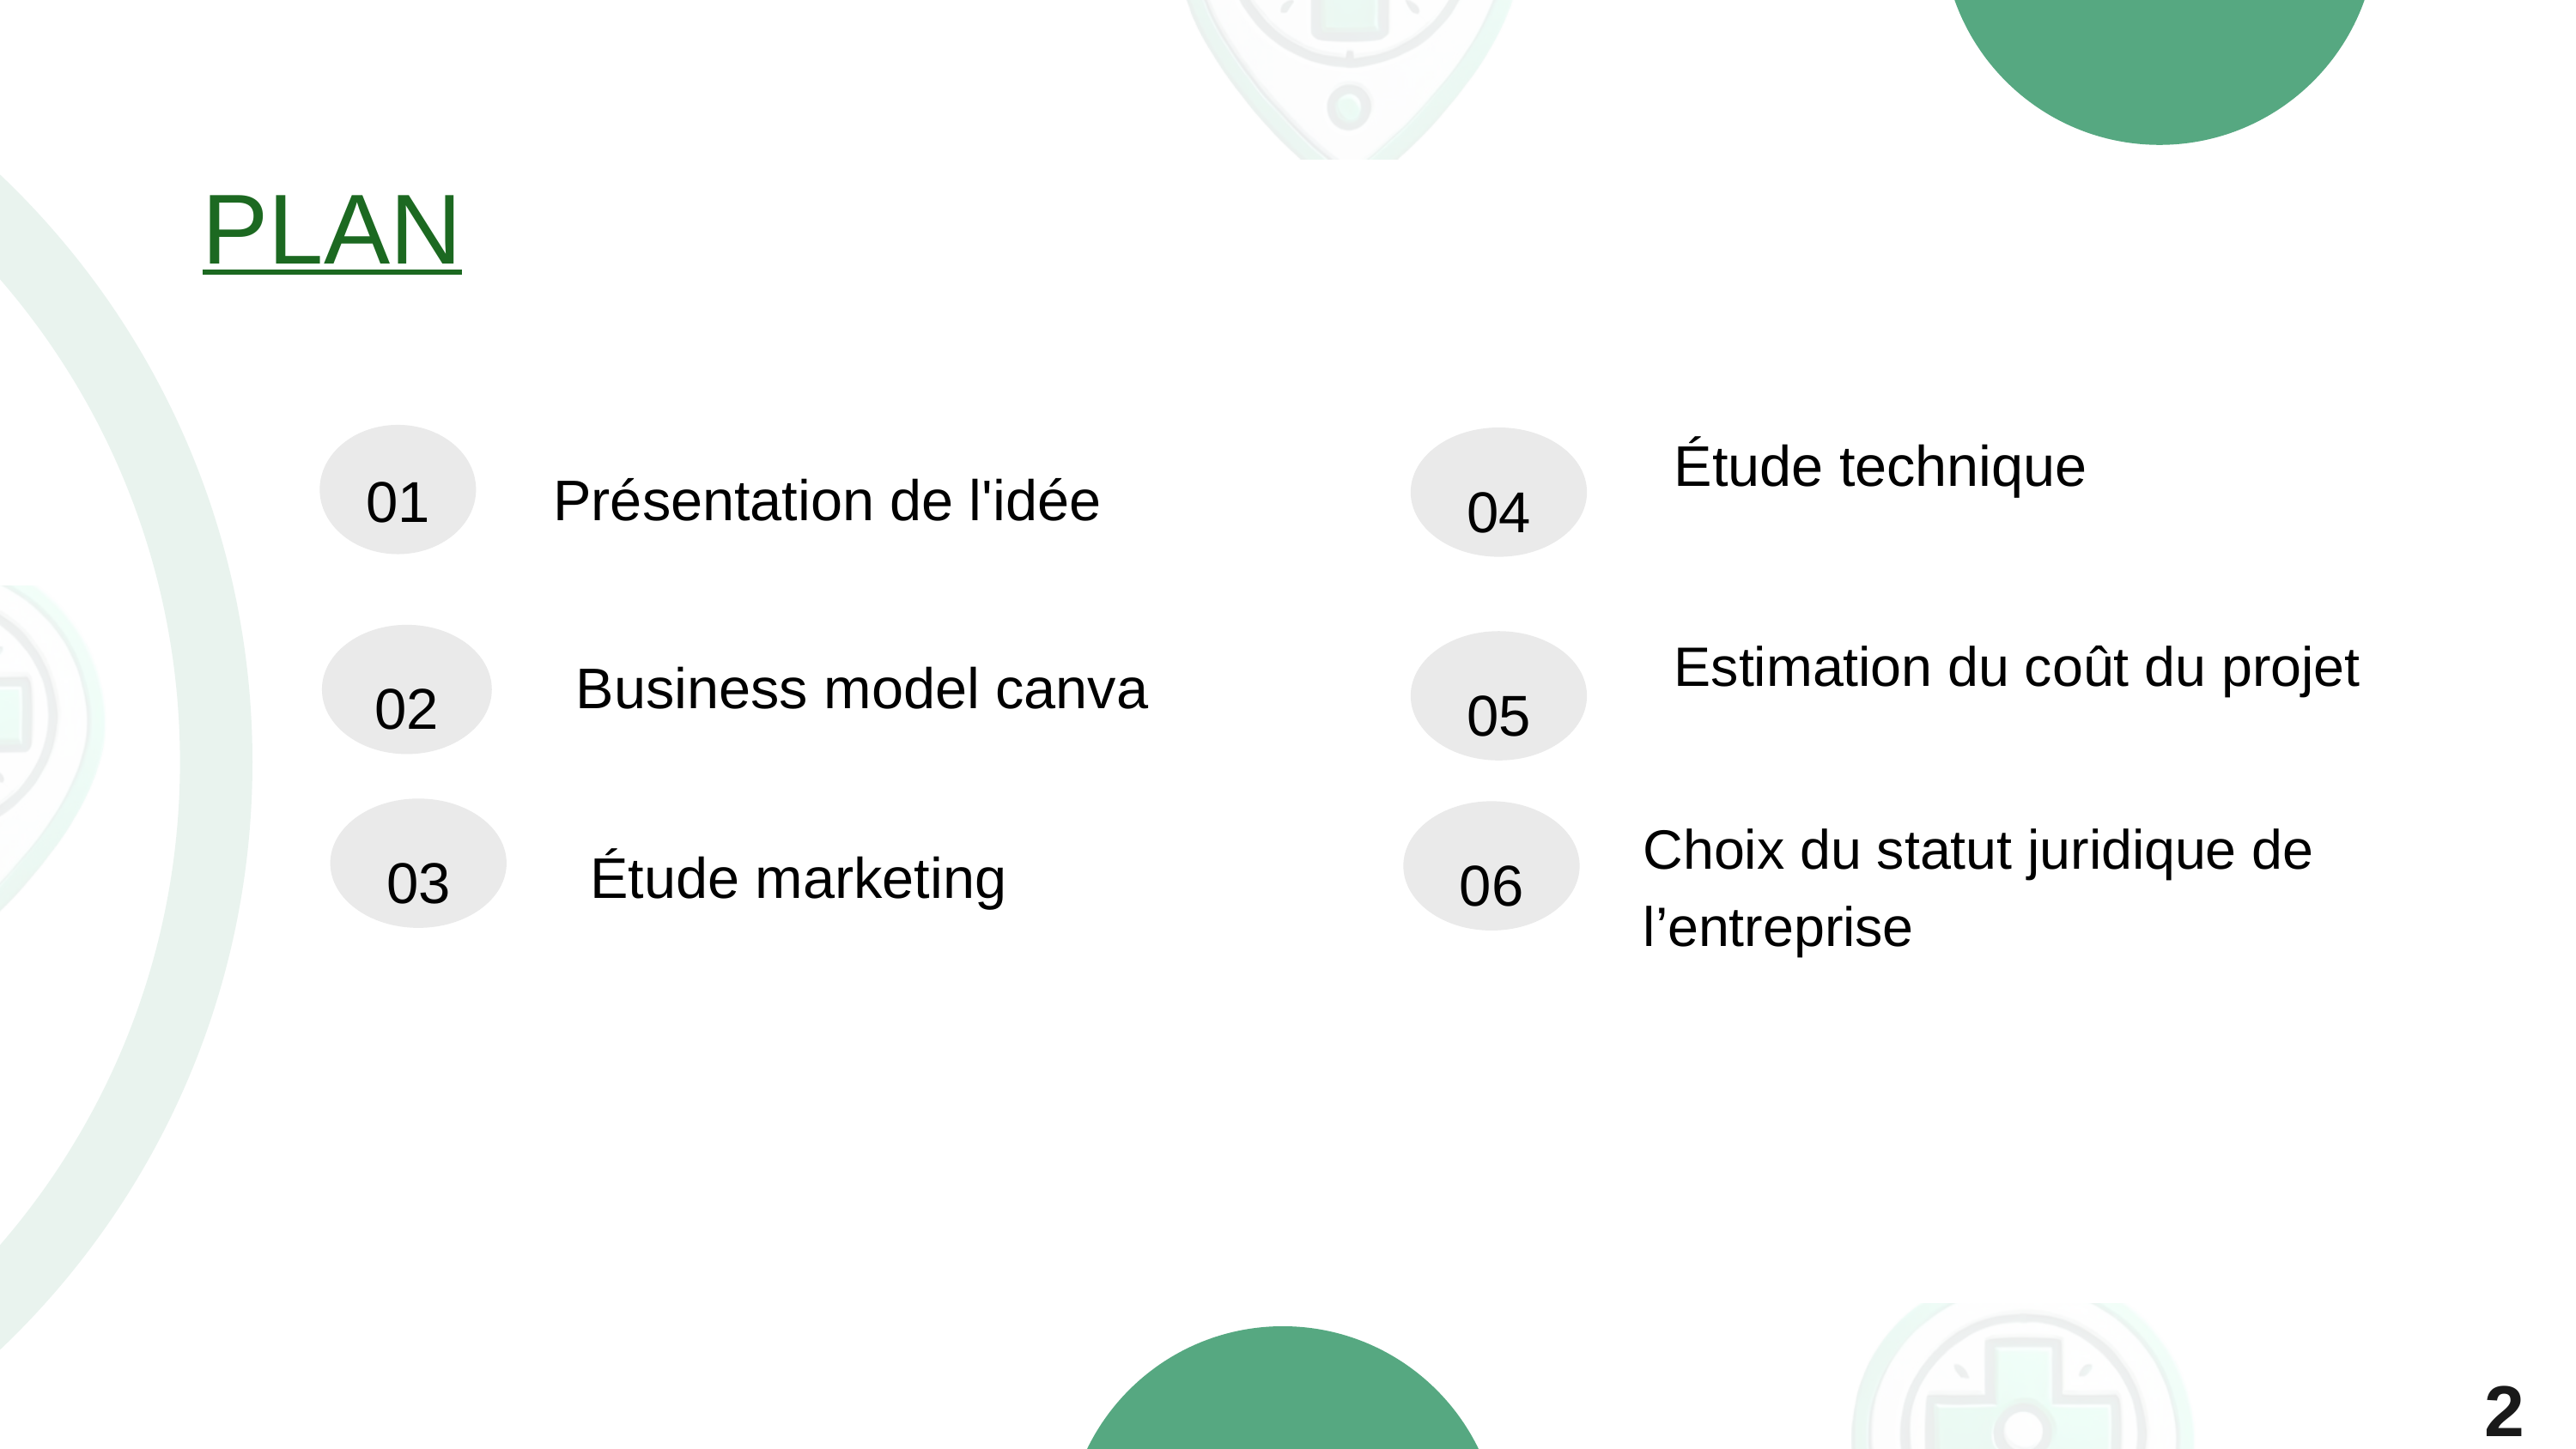

PLAN

Présentation de l'idée
01

Étude technique

04

Business model canva
02

Estimation du coût du projet

05

03

Choix du statut juridique de l’entreprise
06
Étude marketing

2